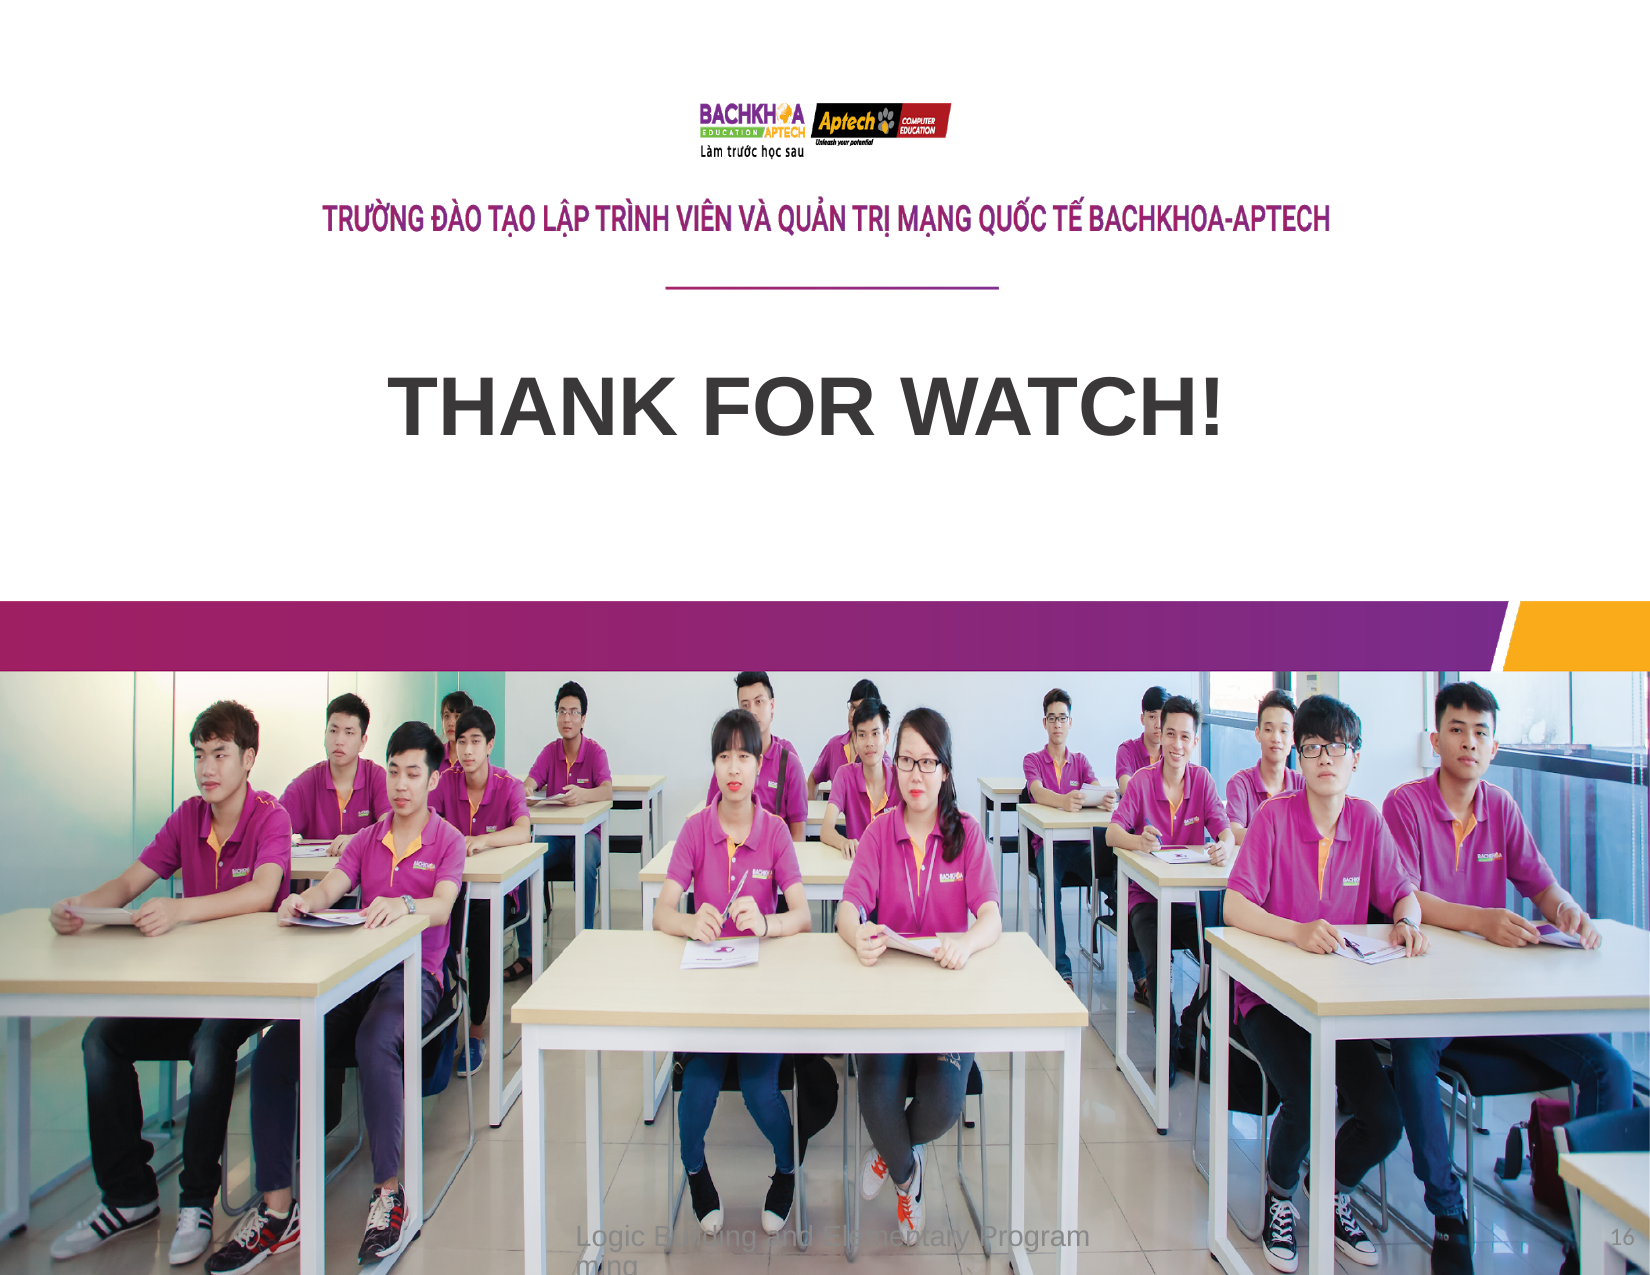

THANK FOR WATCH!
Logic Building and Elementary Programming
16